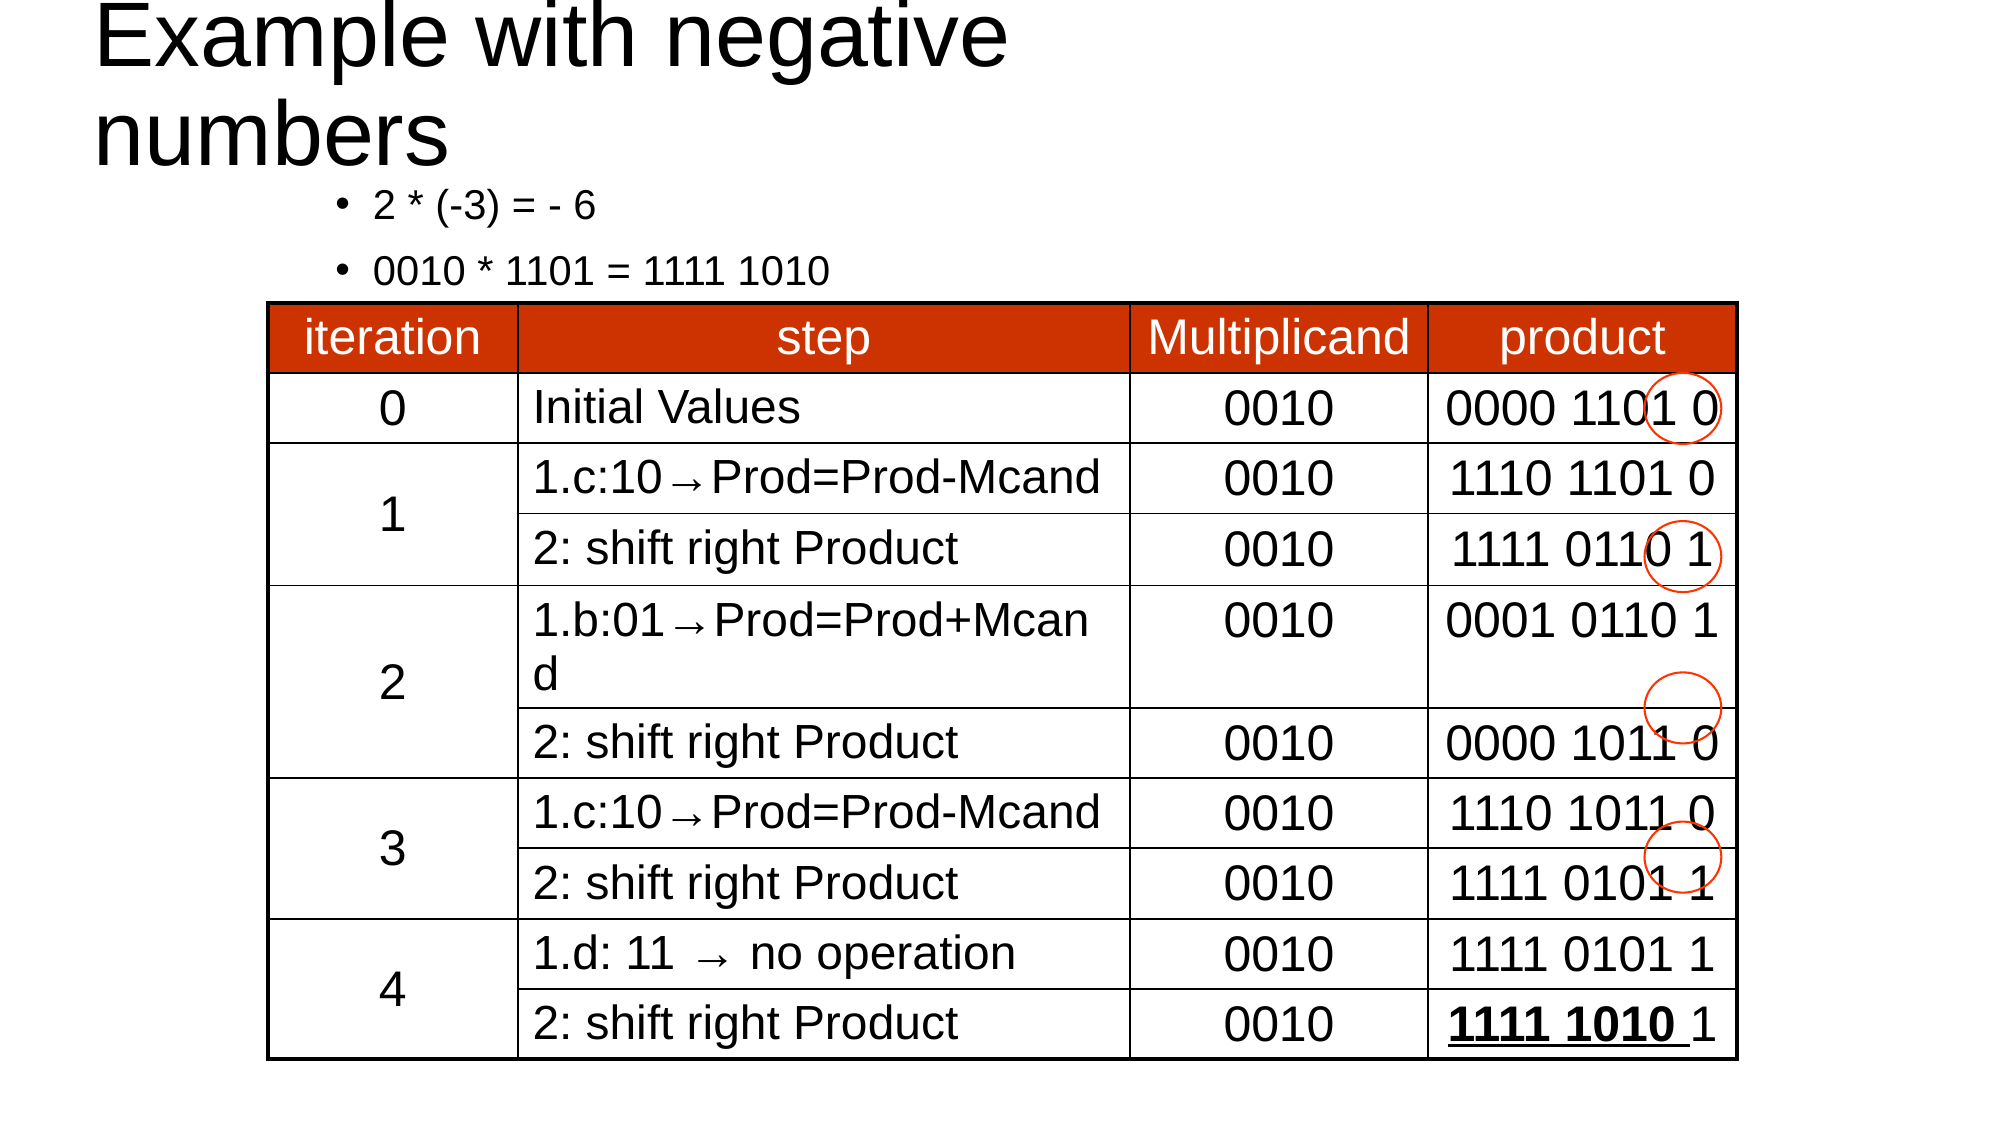

# Example with negative numbers
2 * (-3) = - 6
0010 * 1101 = 1111 1010
| iteration | step | Multiplicand | product |
| --- | --- | --- | --- |
| 0 | Initial Values | 0010 | 0000 1101 0 |
| 1 | 1.c:10→Prod=Prod-Mcand | 0010 | 1110 1101 0 |
|  | 2: shift right Product | 0010 | 1111 0110 1 |
| 2 | 1.b:01→Prod=Prod+Mcand | 0010 | 0001 0110 1 |
|  | 2: shift right Product | 0010 | 0000 1011 0 |
| 3 | 1.c:10→Prod=Prod-Mcand | 0010 | 1110 1011 0 |
|  | 2: shift right Product | 0010 | 1111 0101 1 |
| 4 | 1.d: 11 → no operation | 0010 | 1111 0101 1 |
|  | 2: shift right Product | 0010 | 1111 1010 1 |